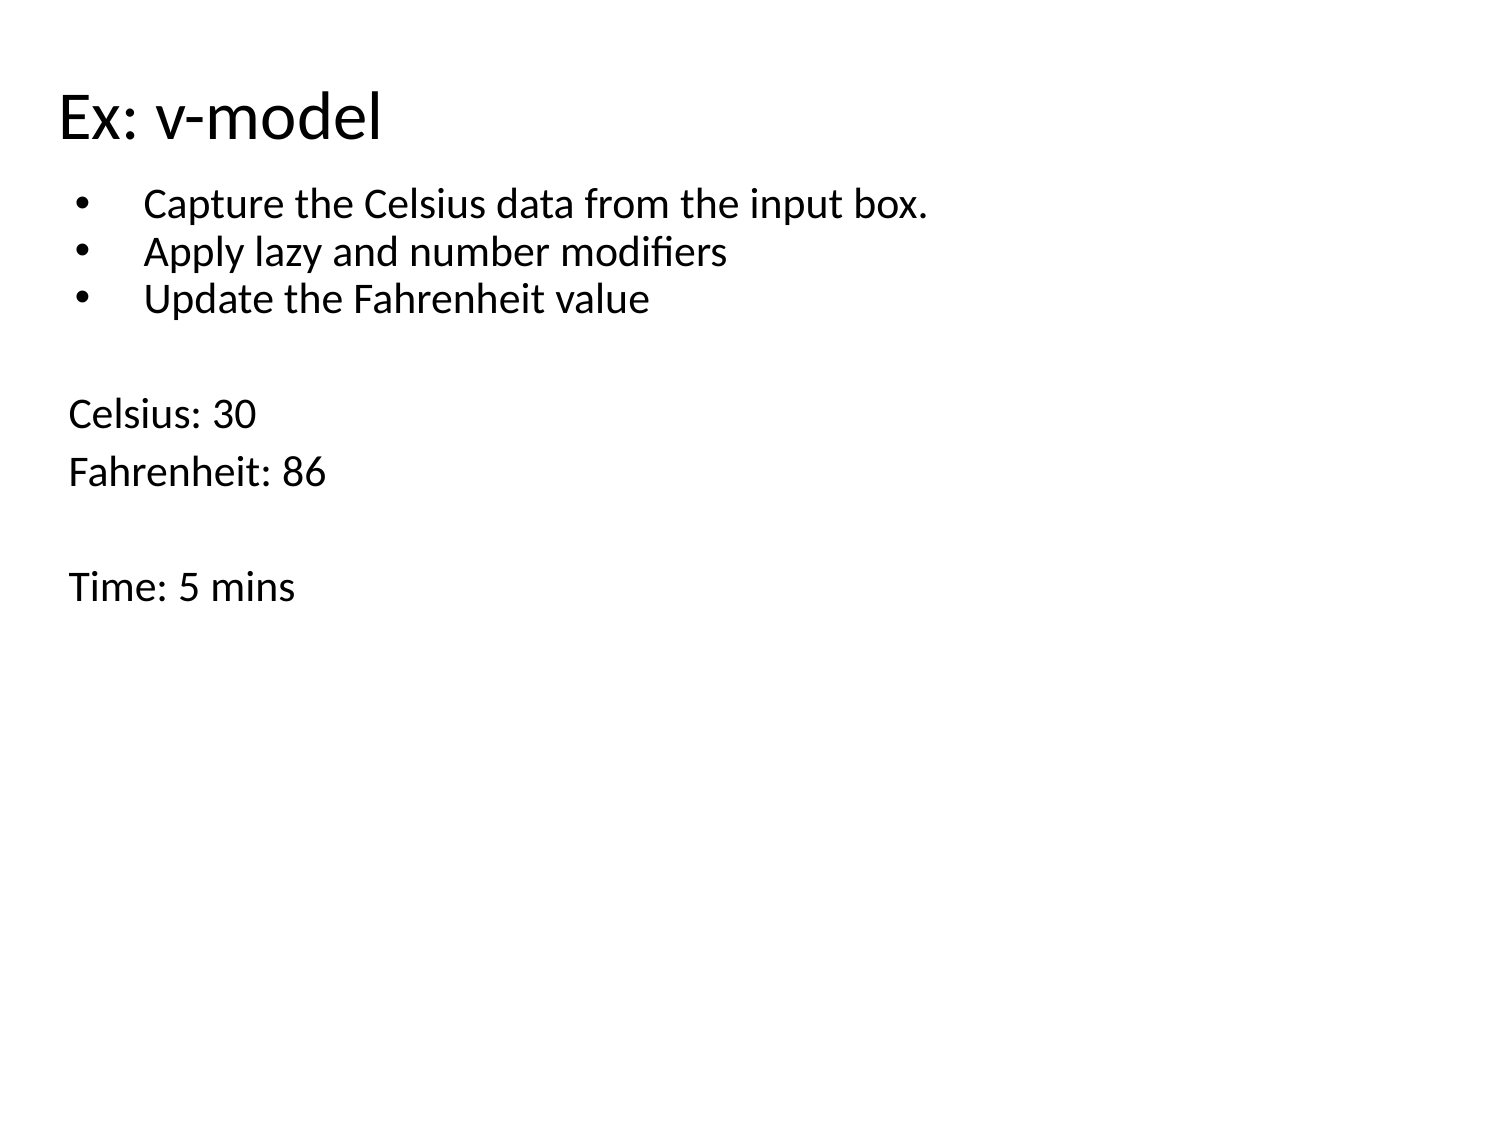

# Ex: v-model
Capture the Celsius data from the input box.
Apply lazy and number modifiers
Update the Fahrenheit value

Celsius: 30
Fahrenheit: 86

Time: 5 mins